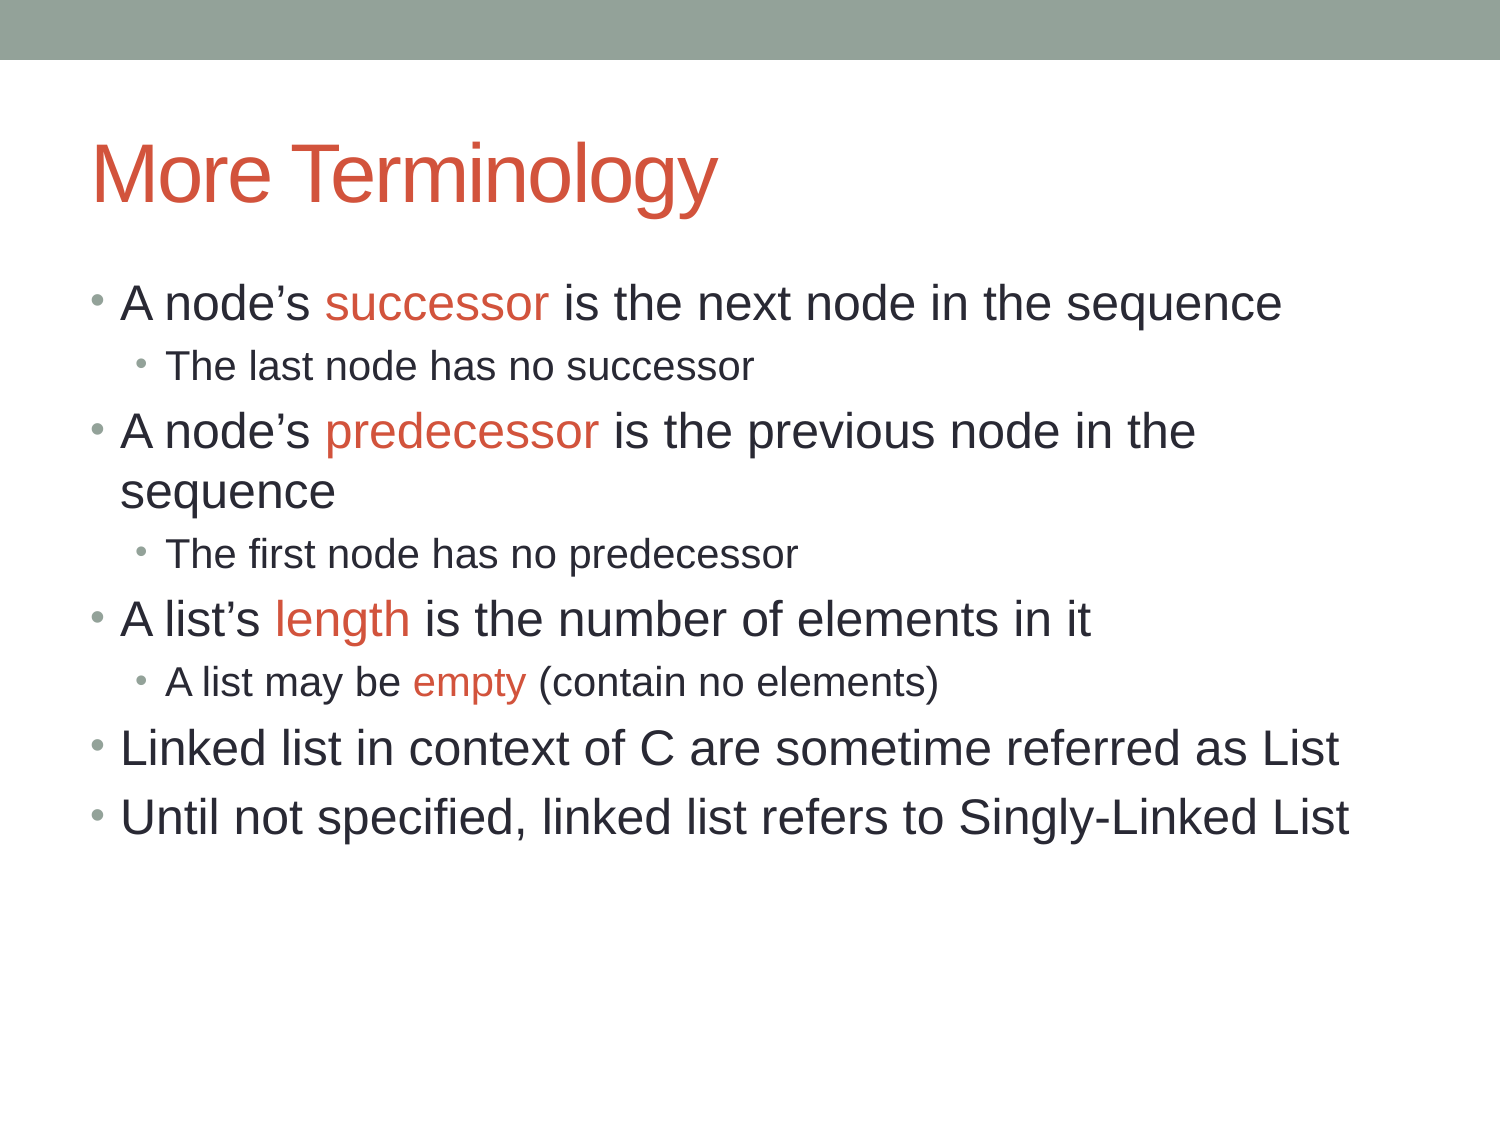

# More Terminology
A node’s successor is the next node in the sequence
The last node has no successor
A node’s predecessor is the previous node in the sequence
The first node has no predecessor
A list’s length is the number of elements in it
A list may be empty (contain no elements)
Linked list in context of C are sometime referred as List
Until not specified, linked list refers to Singly-Linked List